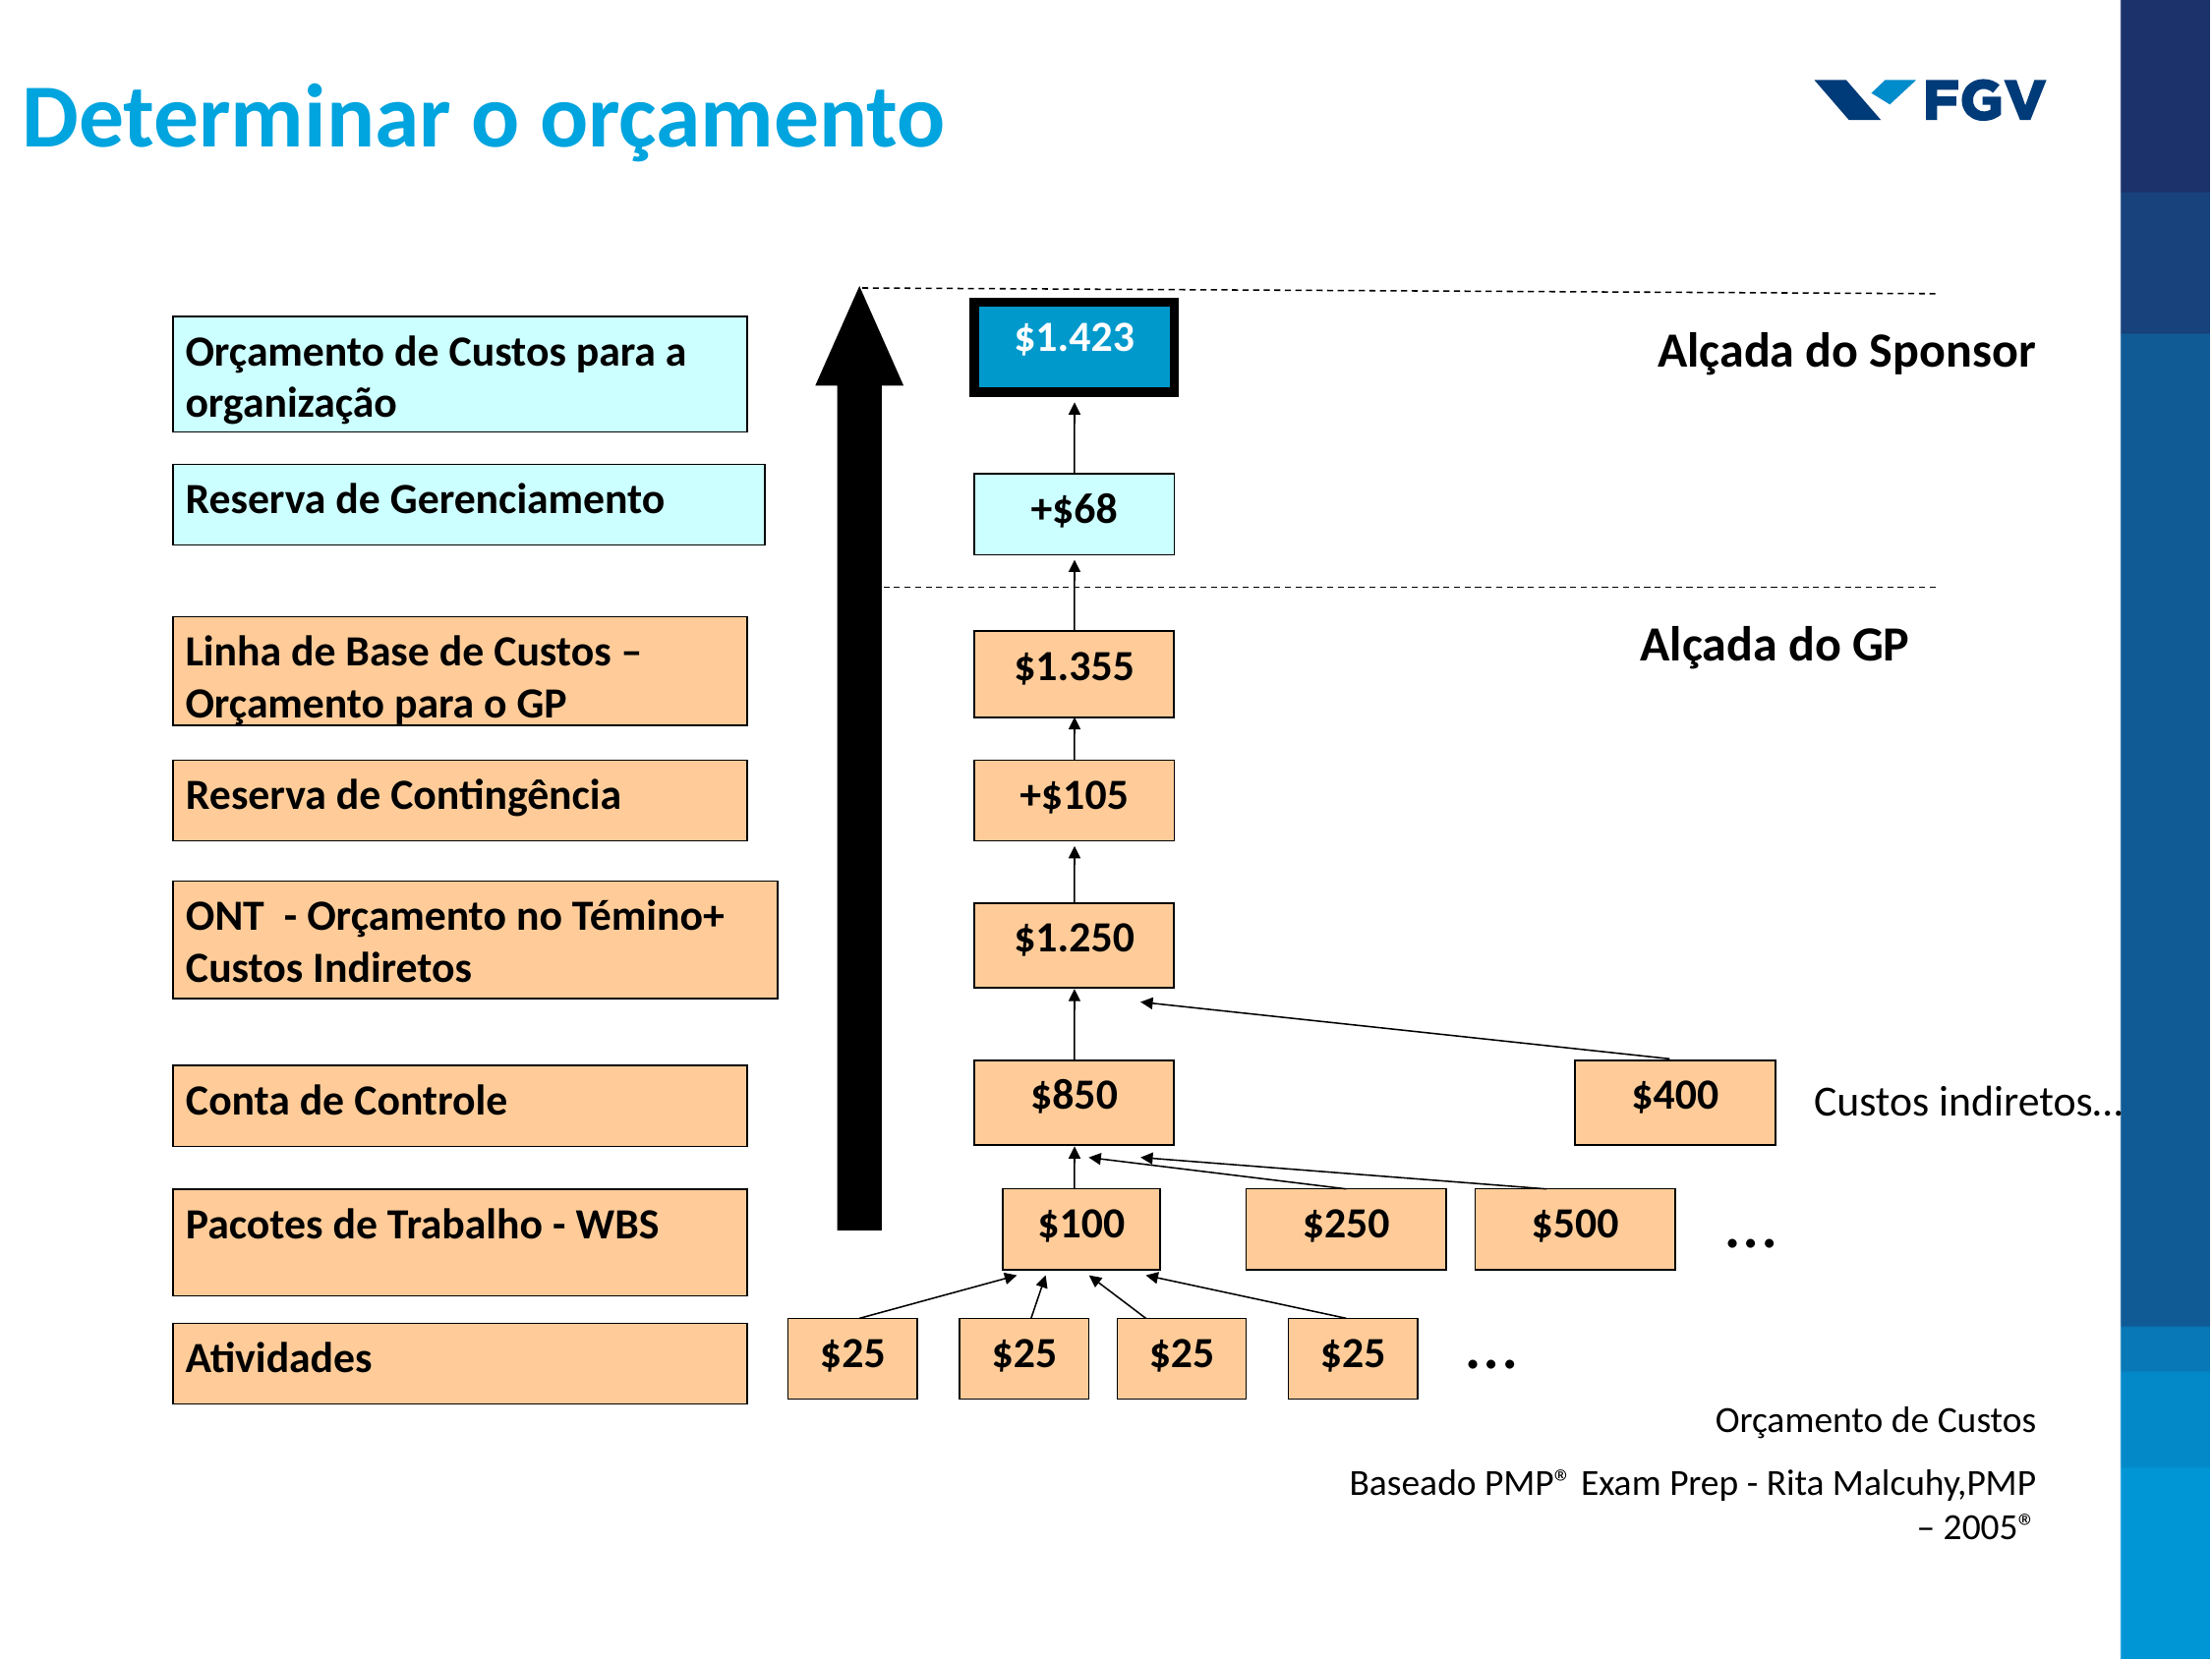

Determinar o orçamento

$1.423

Alçada do Sponsor
Orçamento de Custos para a organização

Reserva de Gerenciamento
+$68

Alçada do GP
Linha de Base de Custos – Orçamento para o GP
$1.355

Reserva de Contingência

+$105

ONT  - Orçamento no Témino+ Custos Indiretos

$1.250

$850

$400

Conta de Controle

Custos indiretos…

…
$100

$250

$500

Pacotes de Trabalho - WBS

…
$25

$25

$25

$25

Atividades

Orçamento de Custos
Baseado PMP® Exam Prep - Rita Malcuhy,PMP – 2005®